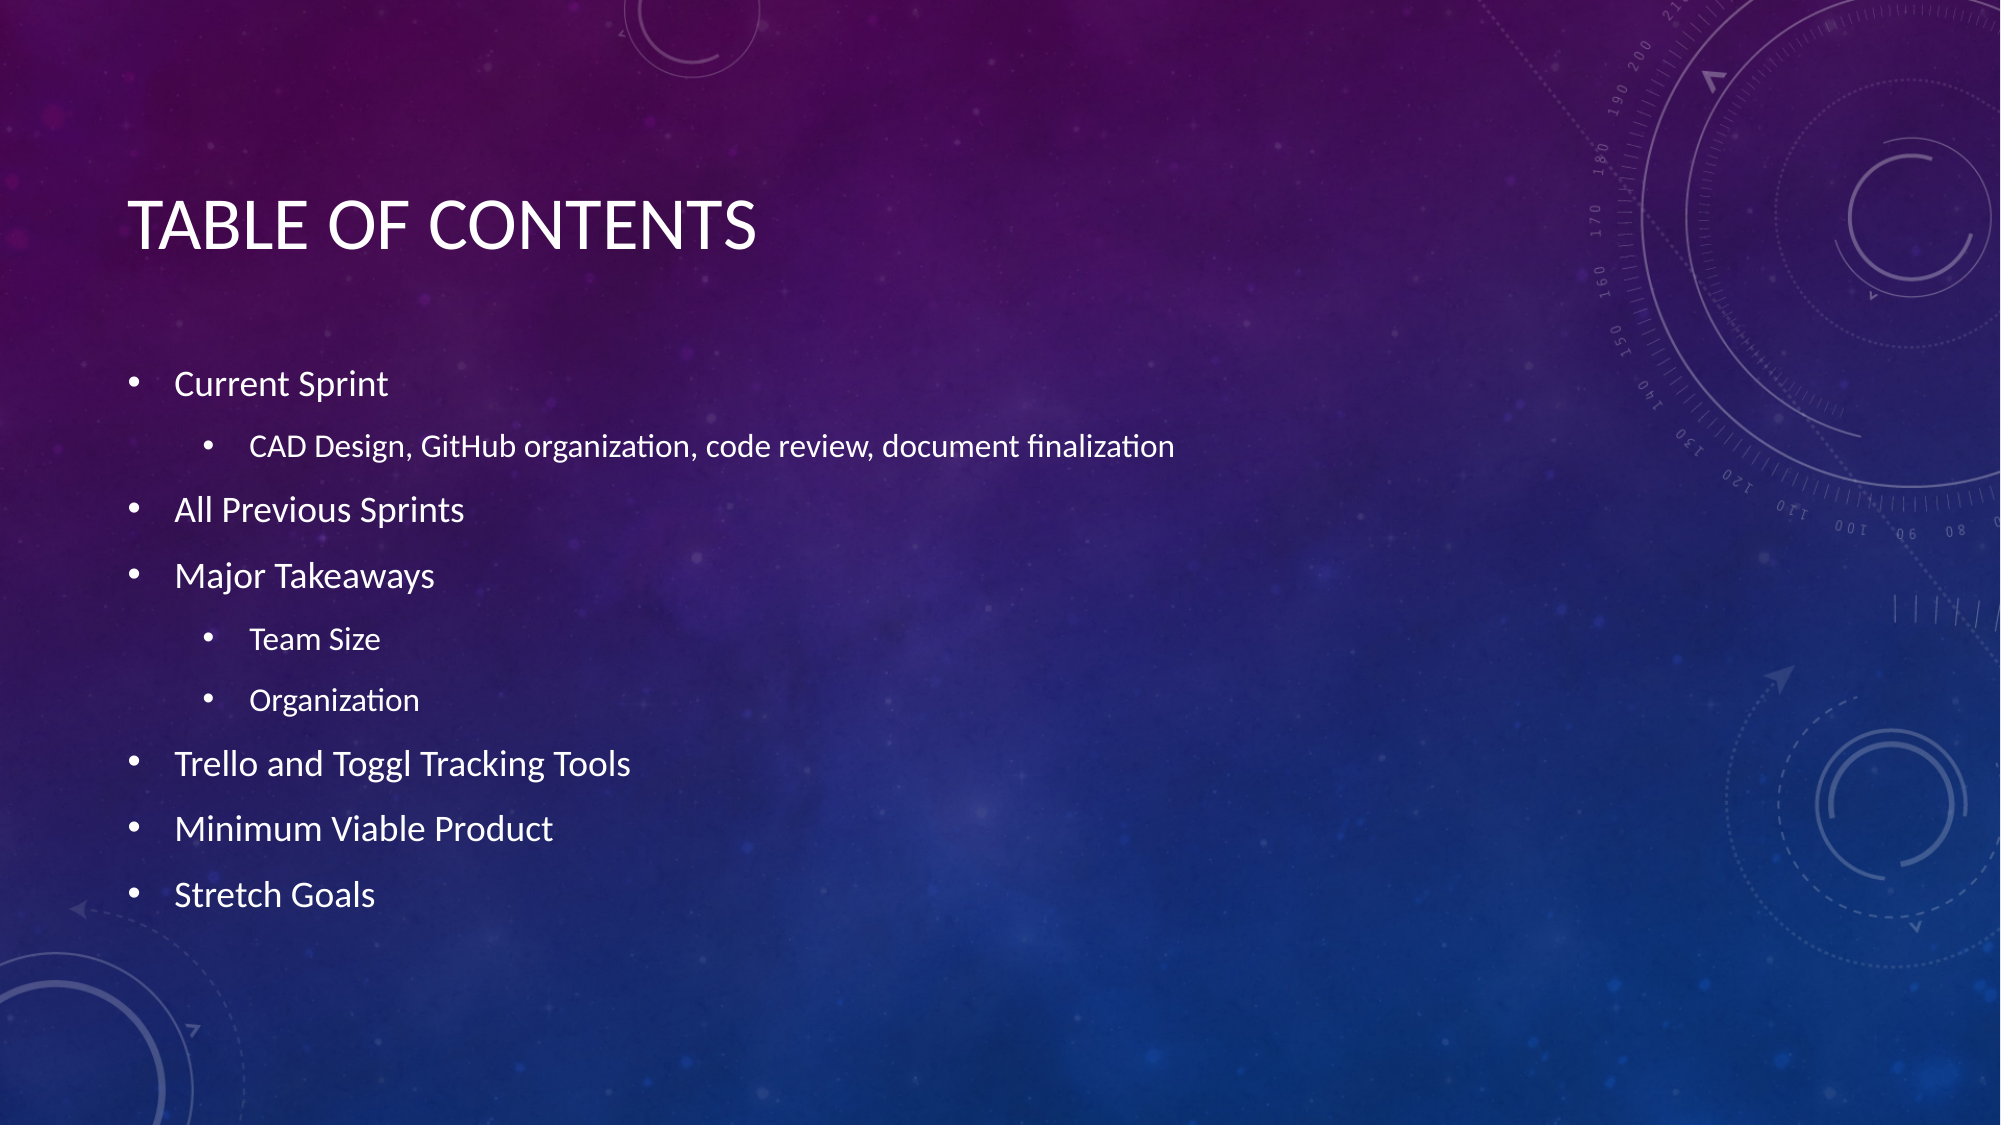

# Table of contents
Current Sprint
CAD Design, GitHub organization, code review, document finalization
All Previous Sprints
Major Takeaways
Team Size
Organization
Trello and Toggl Tracking Tools
Minimum Viable Product
Stretch Goals